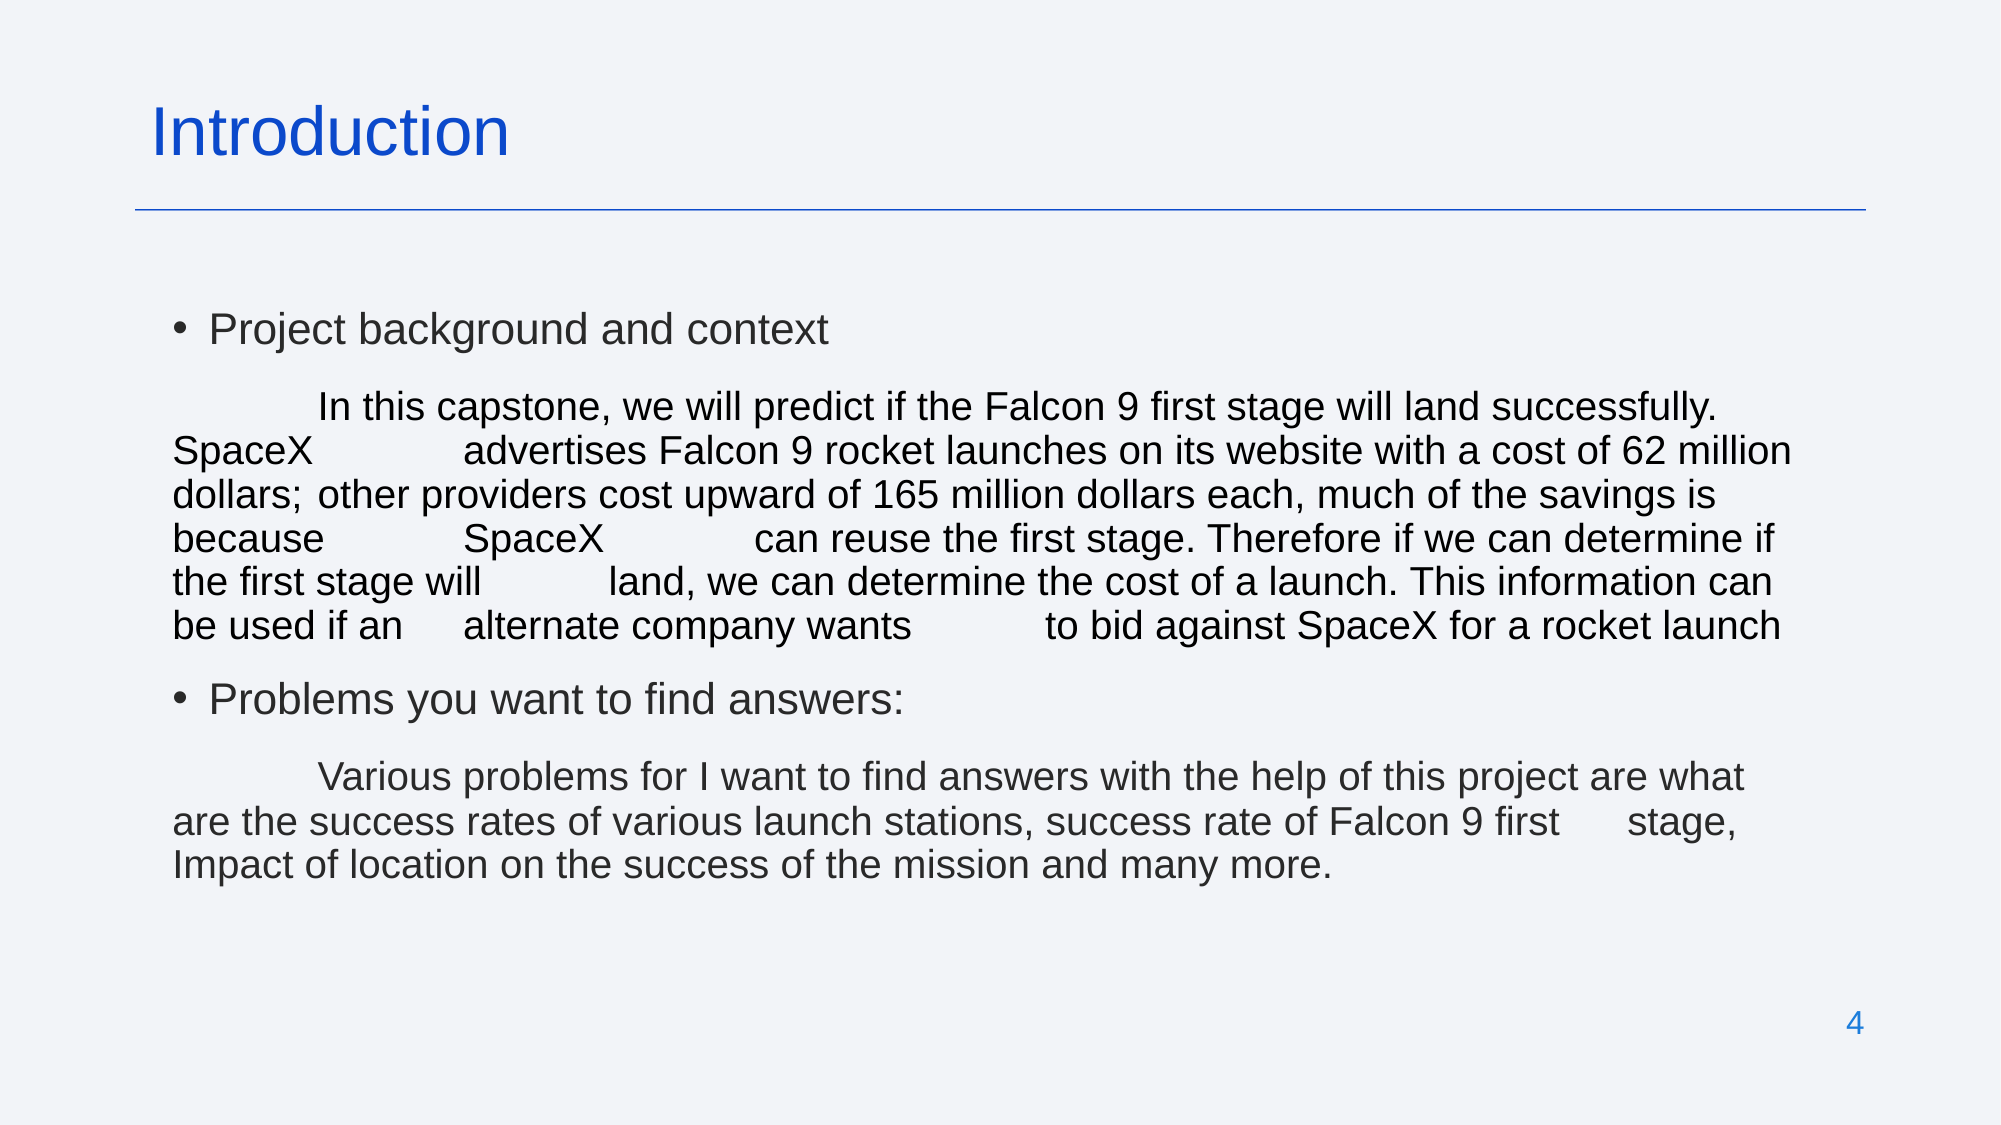

Introduction
Project background and context
	In this capstone, we will predict if the Falcon 9 first stage will land successfully. SpaceX 	advertises Falcon 9 rocket launches on its website with a cost of 62 million dollars; 	other providers cost upward of 165 million dollars each, much of the savings is because 	SpaceX 	can reuse the first stage. Therefore if we can determine if the first stage will 	land, we can determine the cost of a launch. This information can be used if an 	alternate company wants 	to bid against SpaceX for a rocket launch
Problems you want to find answers:
	Various problems for I want to find answers with the help of this project are what 	are the success rates of various launch stations, success rate of Falcon 9 first 	stage, Impact of location on the success of the mission and many more.

4